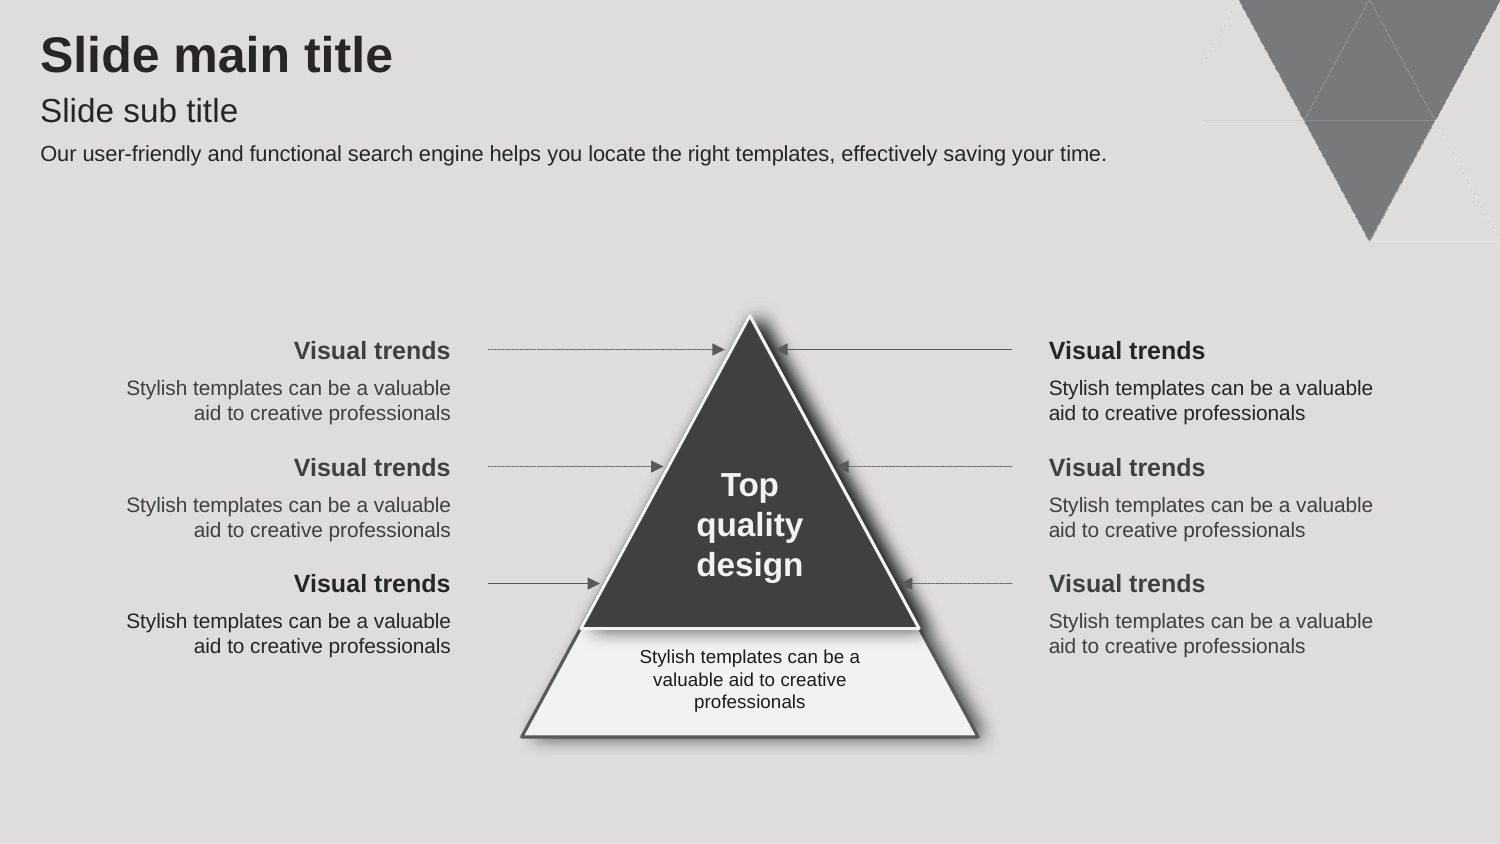

Slide main title
Slide sub title
Our user-friendly and functional search engine helps you locate the right templates, effectively saving your time.

Visual trends
Stylish templates can be a valuable aid to creative professionals
Visual trends
Stylish templates can be a valuable aid to creative professionals
Visual trends
Stylish templates can be a valuable aid to creative professionals
Visual trends
Stylish templates can be a valuable aid to creative professionals
Top quality design
Visual trends
Stylish templates can be a valuable aid to creative professionals
Visual trends
Stylish templates can be a valuable aid to creative professionals
Stylish templates can be a valuable aid to creative professionals